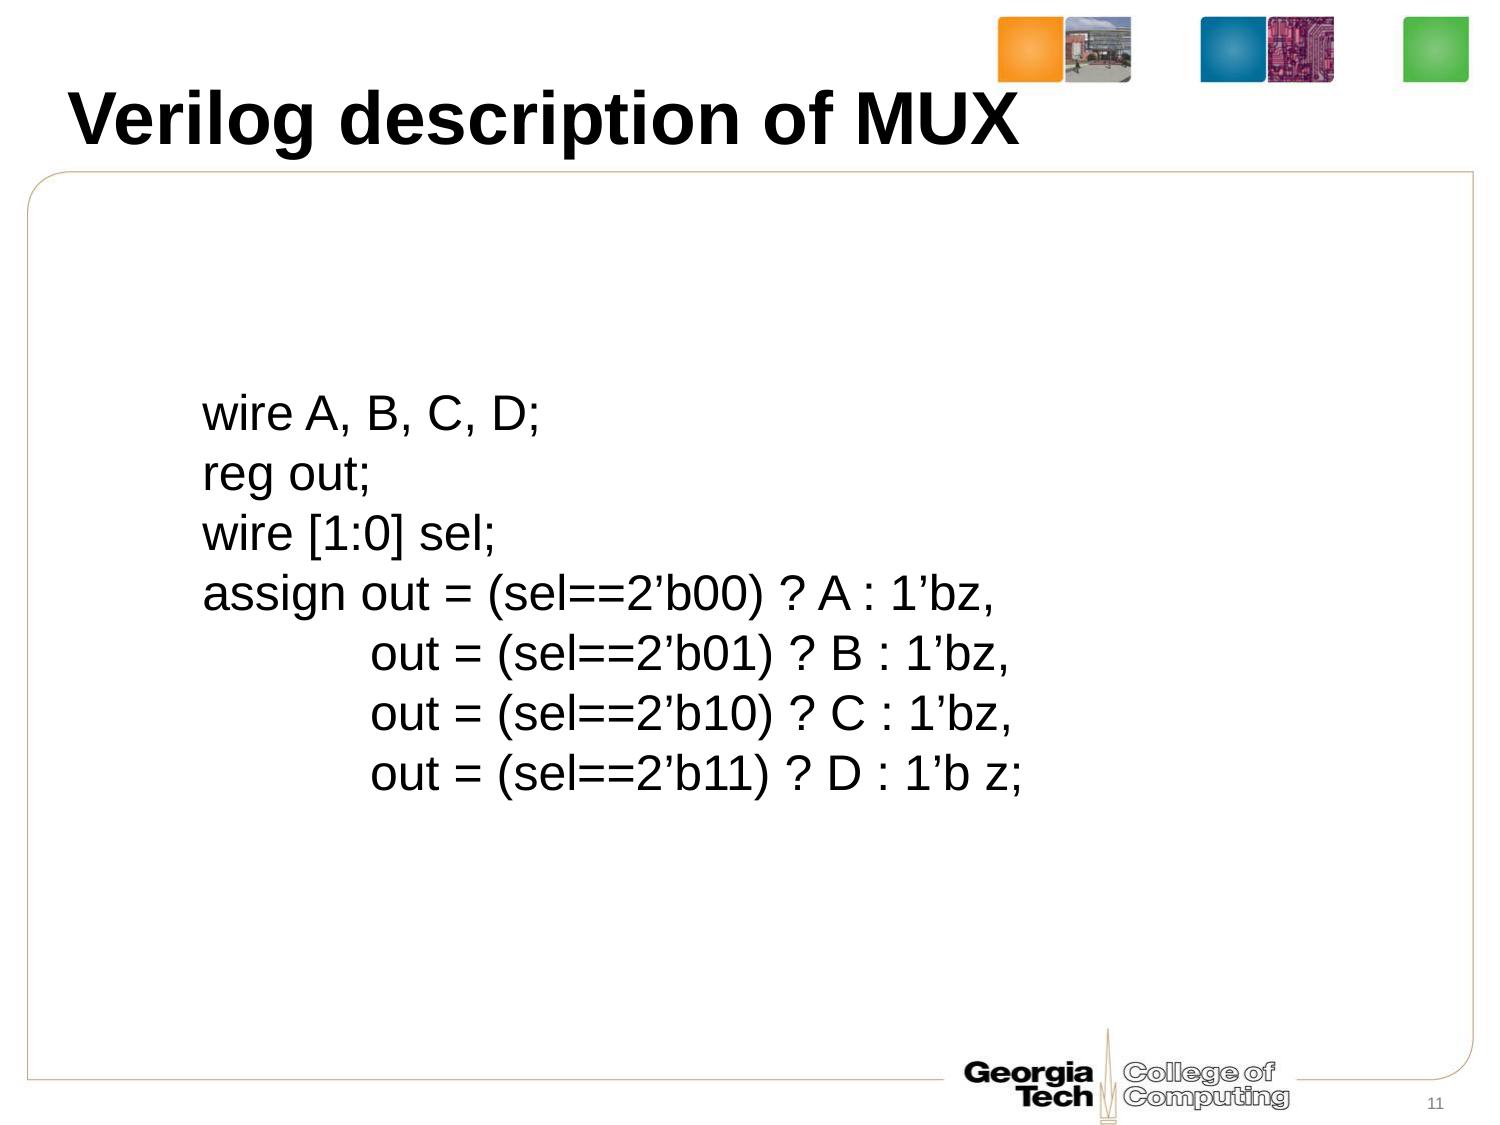

# Verilog description of MUX

wire A, B, C, D;
reg out;
wire [1:0] sel;
assign out = (sel==2’b00) ? A : 1’bz,
            out = (sel==2’b01) ? B : 1’bz,
            out = (sel==2’b10) ? C : 1’bz,
            out = (sel==2’b11) ? D : 1’b z;
11